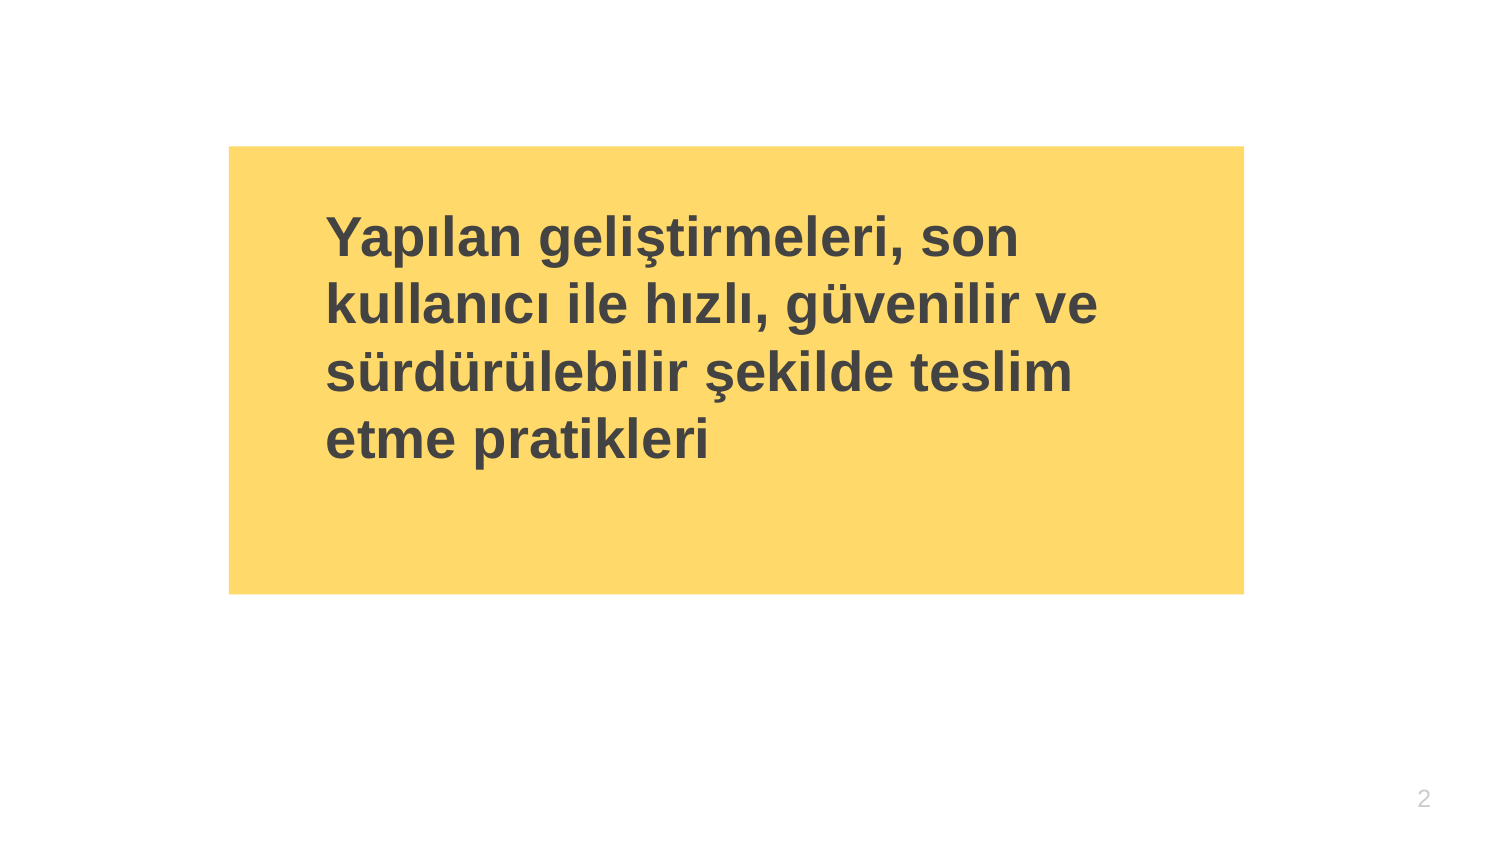

Yapılan geliştirmeleri, son kullanıcı ile hızlı, güvenilir ve sürdürülebilir şekilde teslim etme pratikleri

2